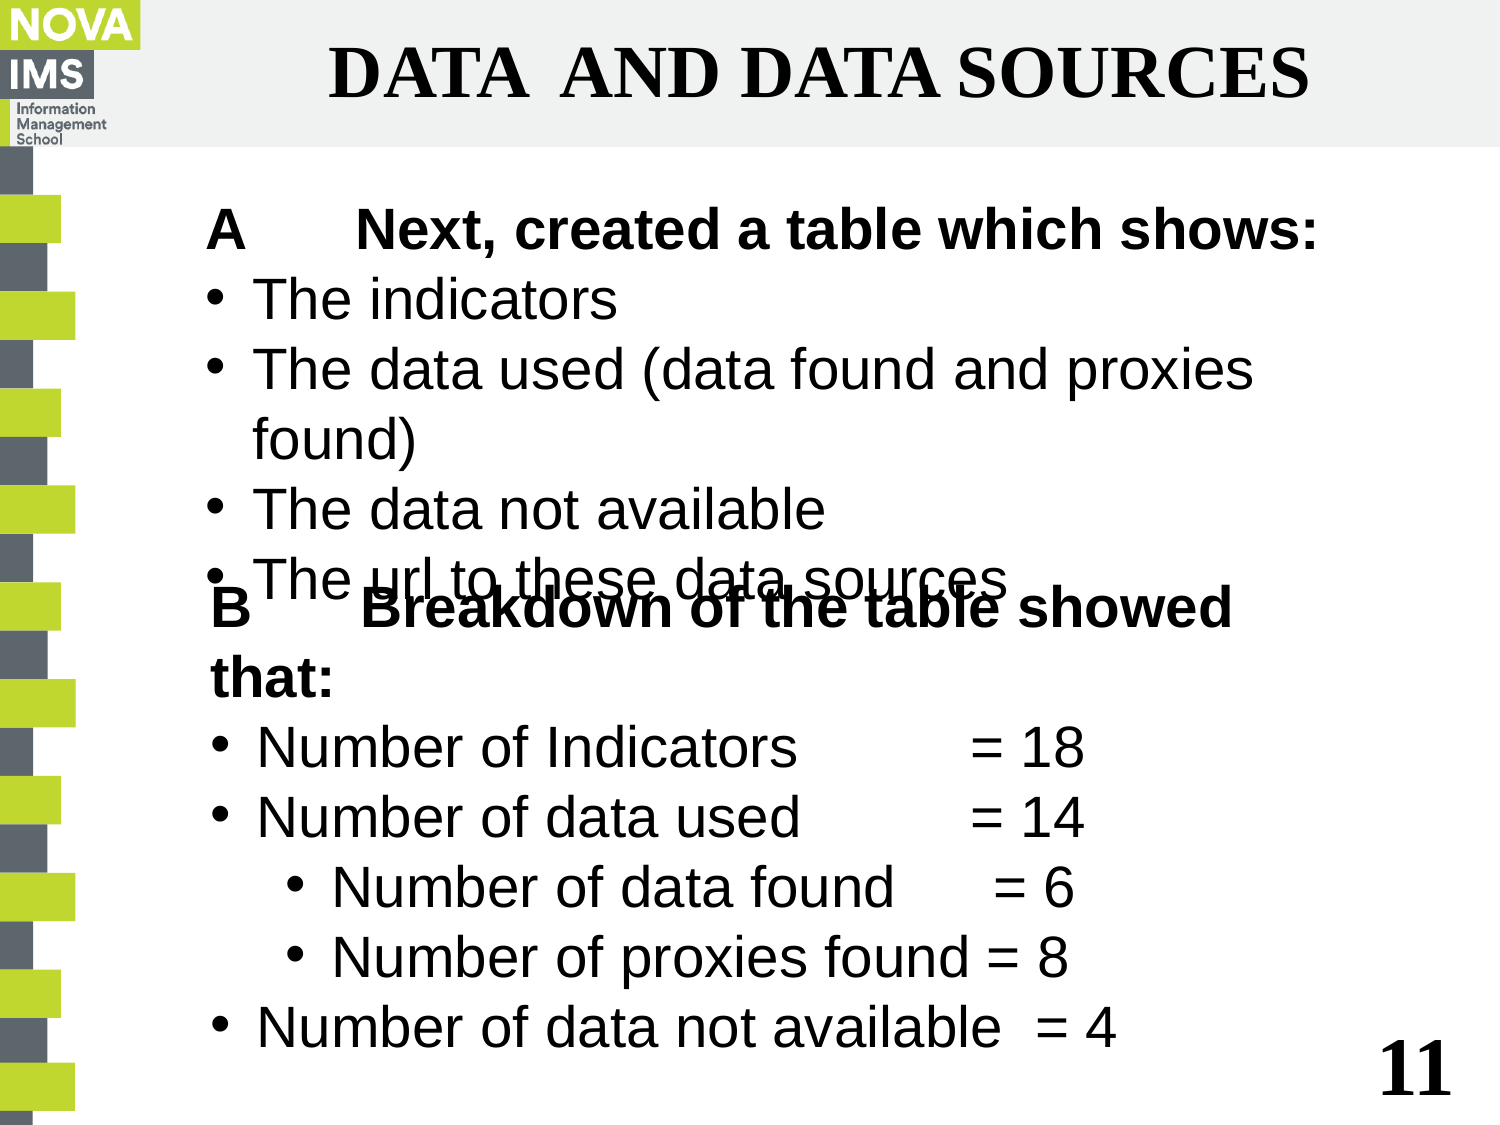

# DATA  AND DATA SOURCES
A	Next, created a table which shows:
The indicators
The data used (data found and proxies found)
The data not available
The url to these data sources
B	Breakdown of the table showed that:
Number of Indicators 	       = 18
Number of data used	       = 14
Number of data found      = 6
Number of proxies found = 8
Number of data not available  = 4
11